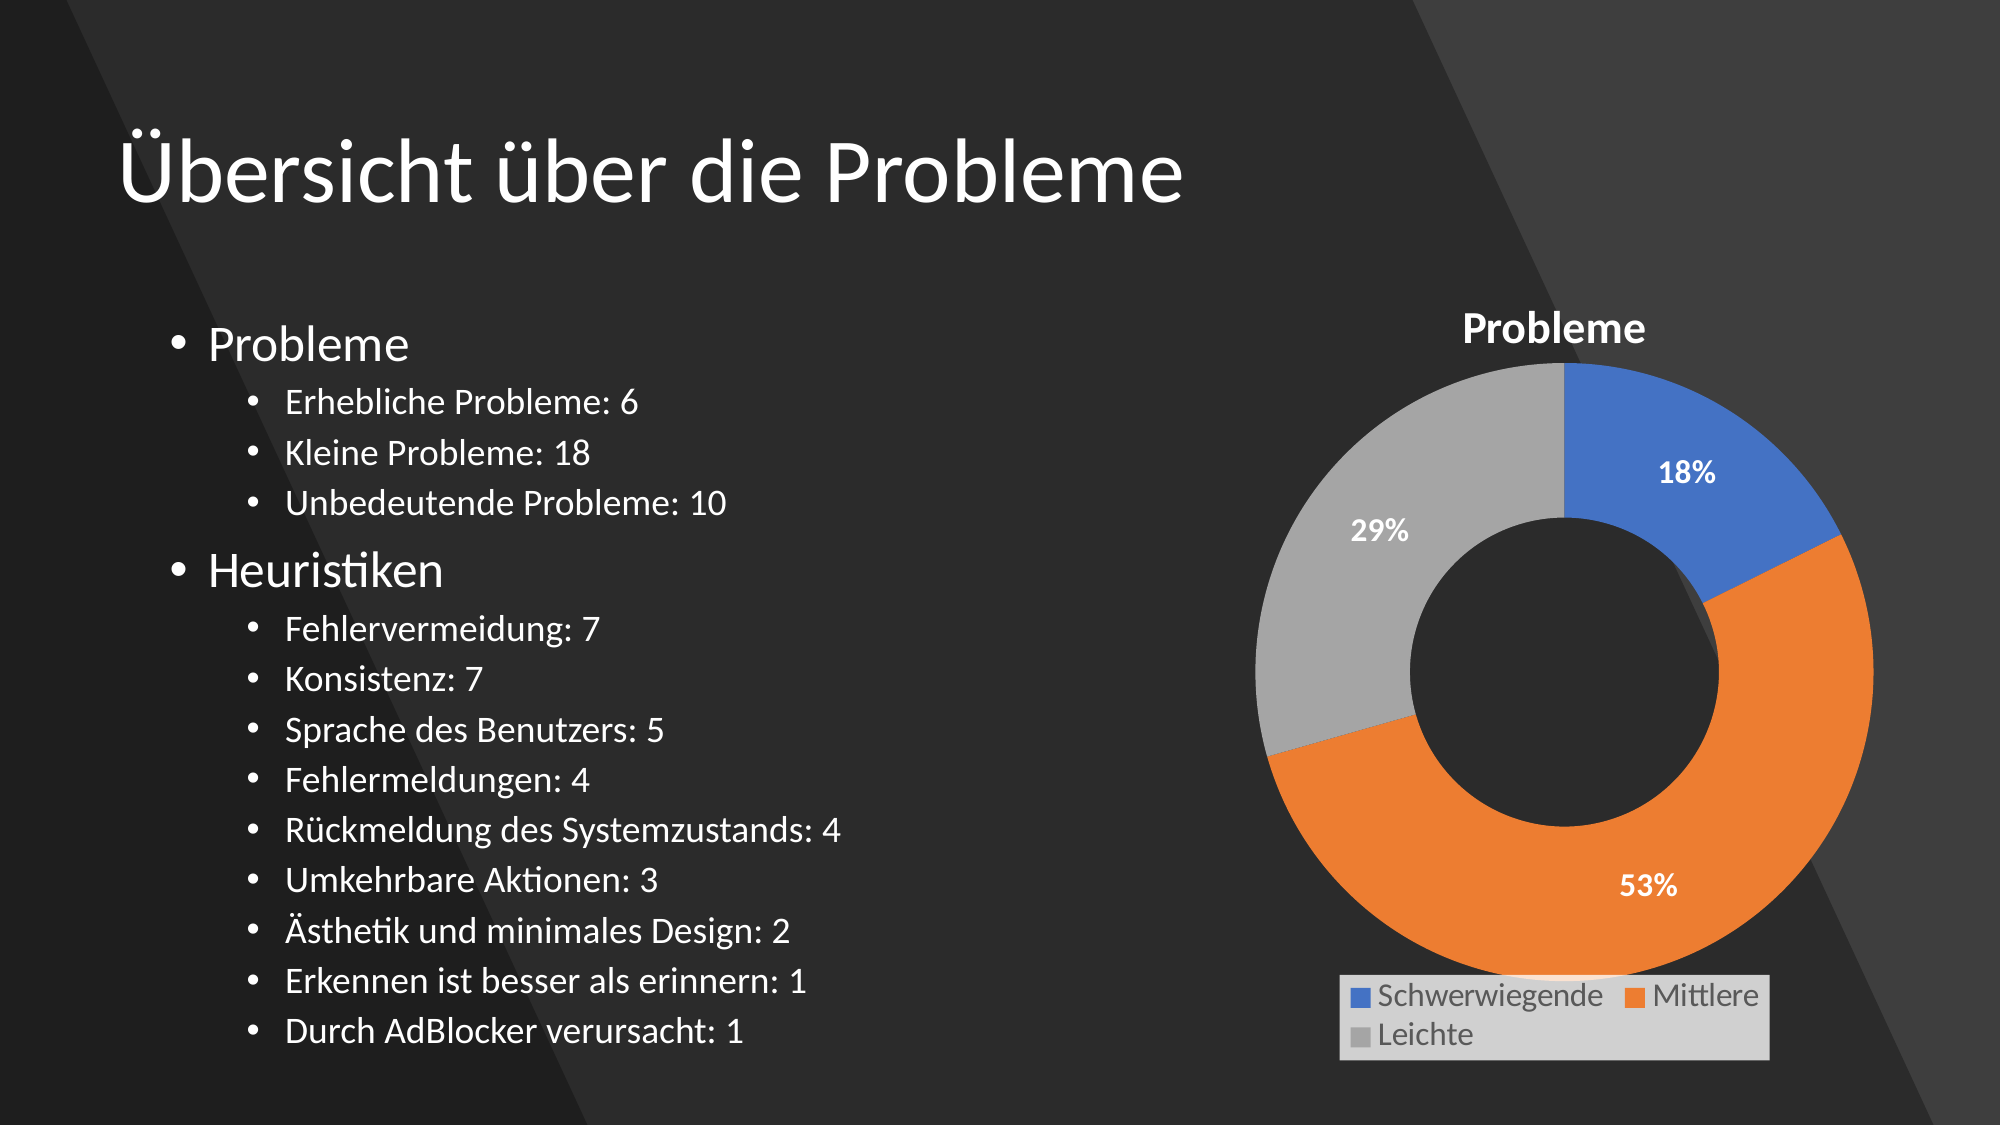

# Übersicht über die Probleme

### Chart:

| Category | Probleme |
|---|---|
| Schwerwiegende | 6.0 |
| Mittlere | 18.0 |
| Leichte | 10.0 |
Probleme
Erhebliche Probleme: 6
Kleine Probleme: 18
Unbedeutende Probleme: 10
Heuristiken
Fehlervermeidung: 7
Konsistenz: 7
Sprache des Benutzers: 5
Fehlermeldungen: 4
Rückmeldung des Systemzustands: 4
Umkehrbare Aktionen: 3
Ästhetik und minimales Design: 2
Erkennen ist besser als erinnern: 1
Durch AdBlocker verursacht: 1